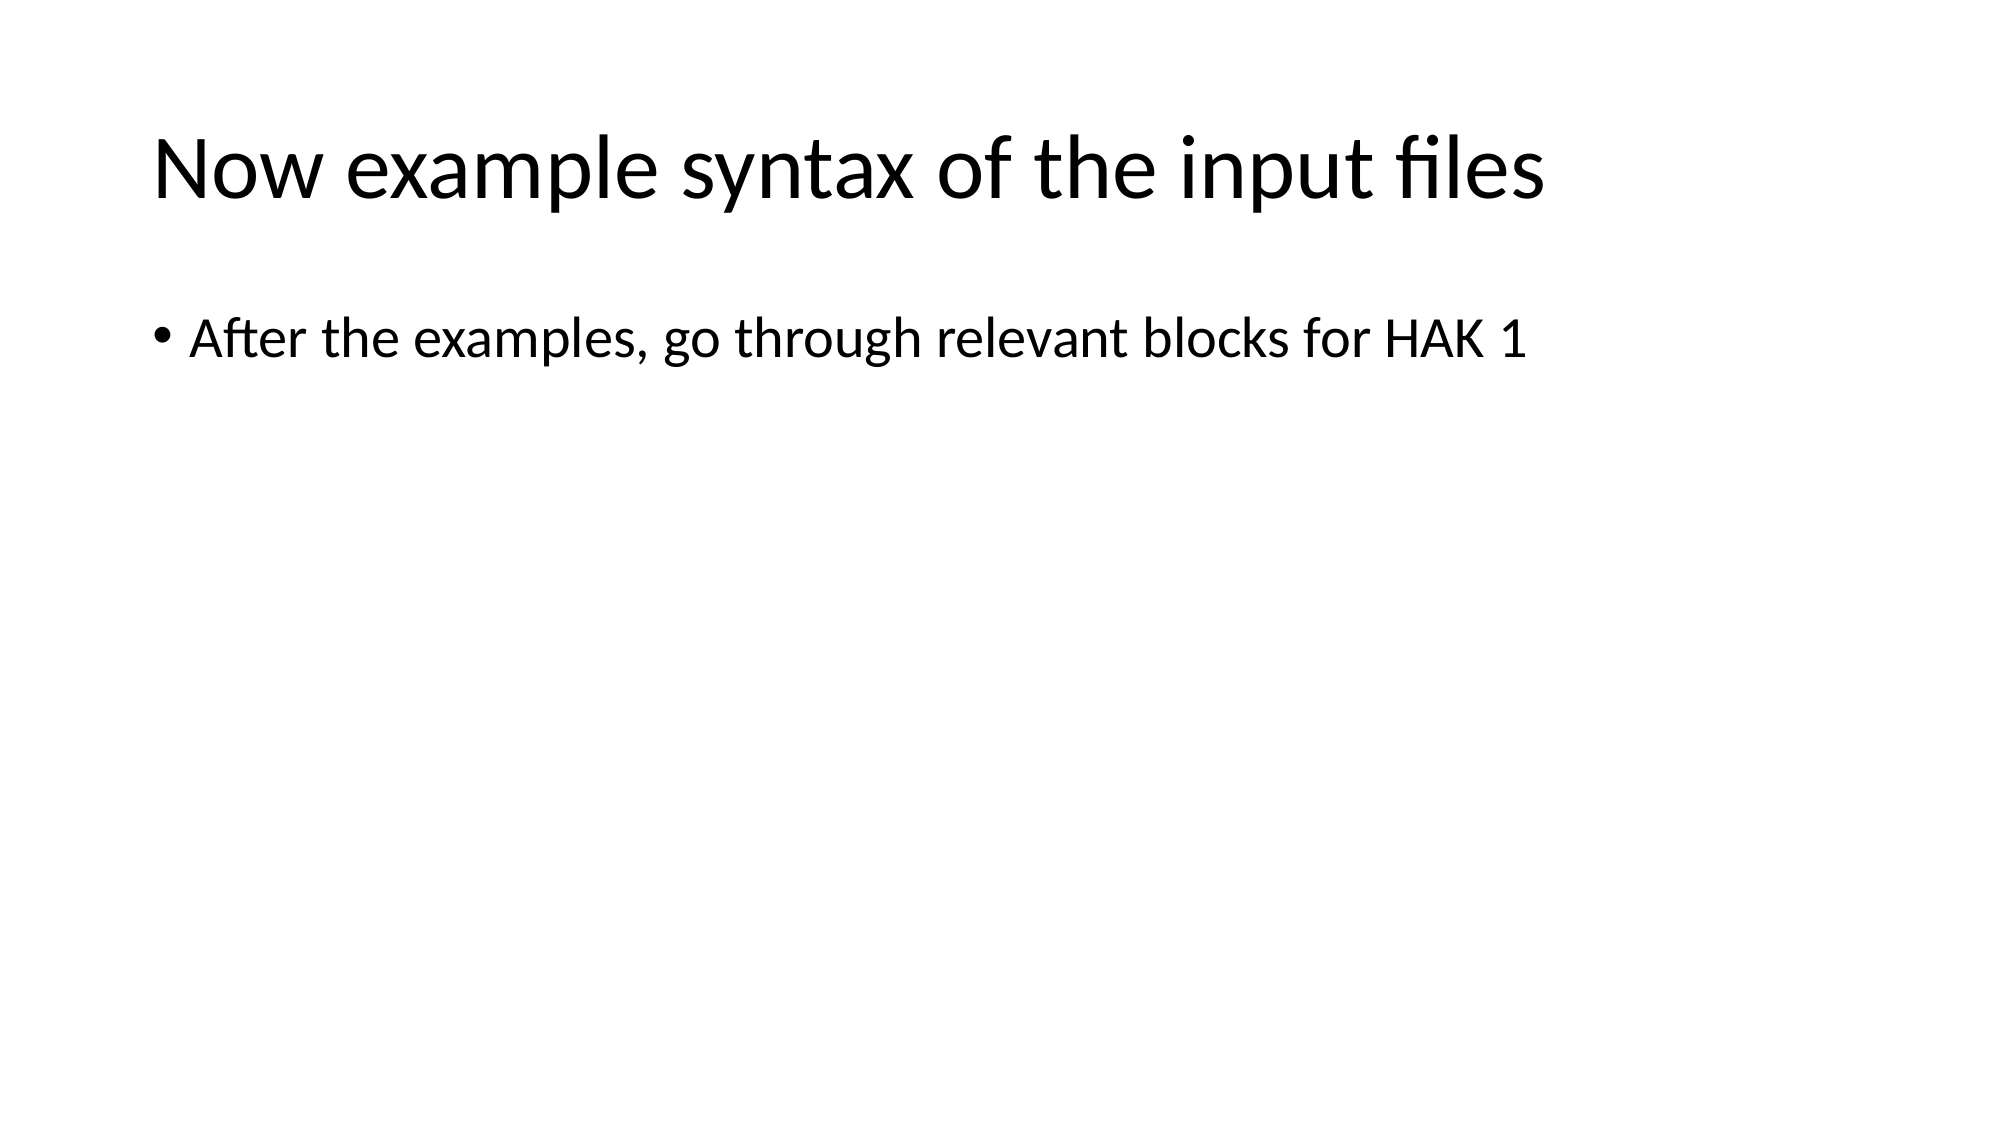

# Now example syntax of the input files
After the examples, go through relevant blocks for HAK 1